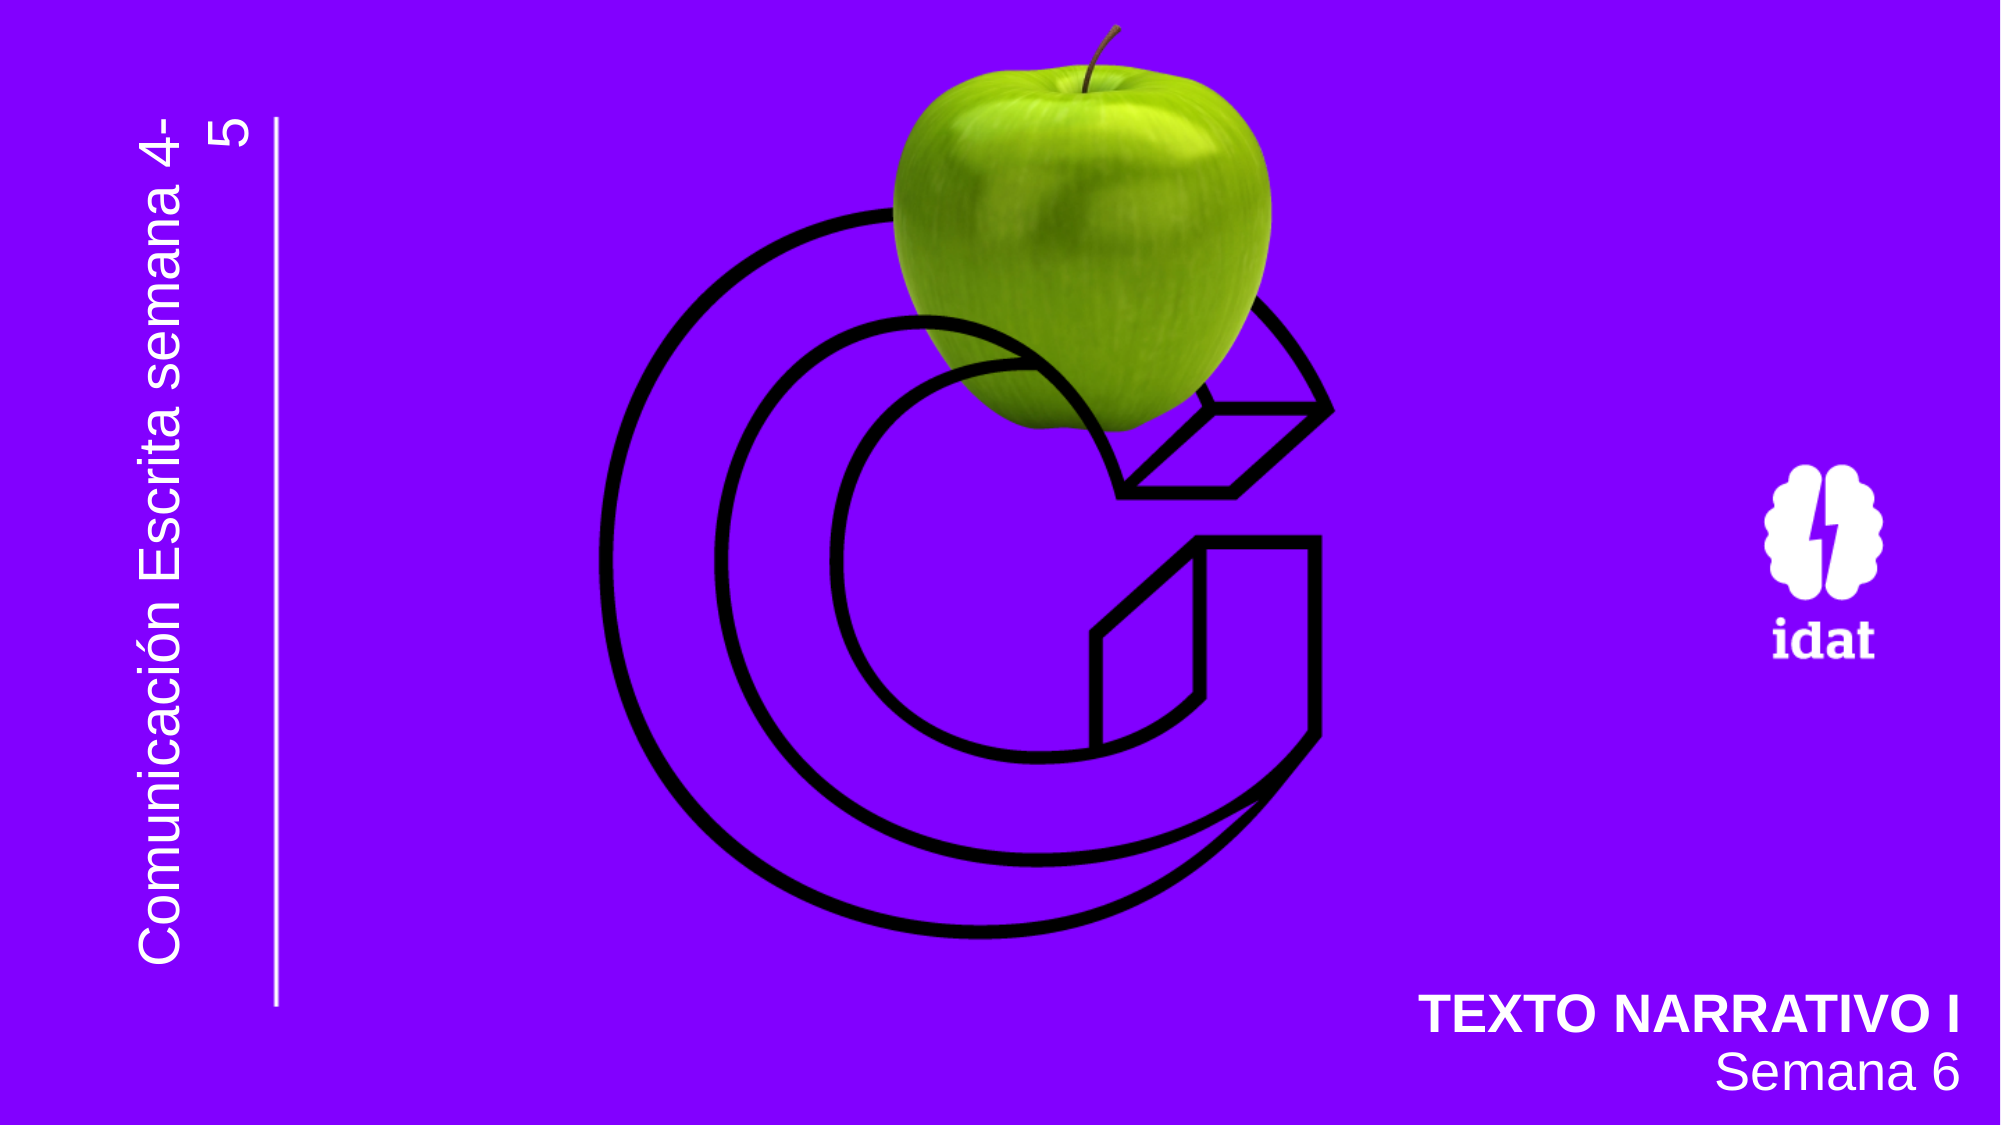

# Comunicación Escrita semana 4-5
		TEXTO NARRATIVO I
Semana 6